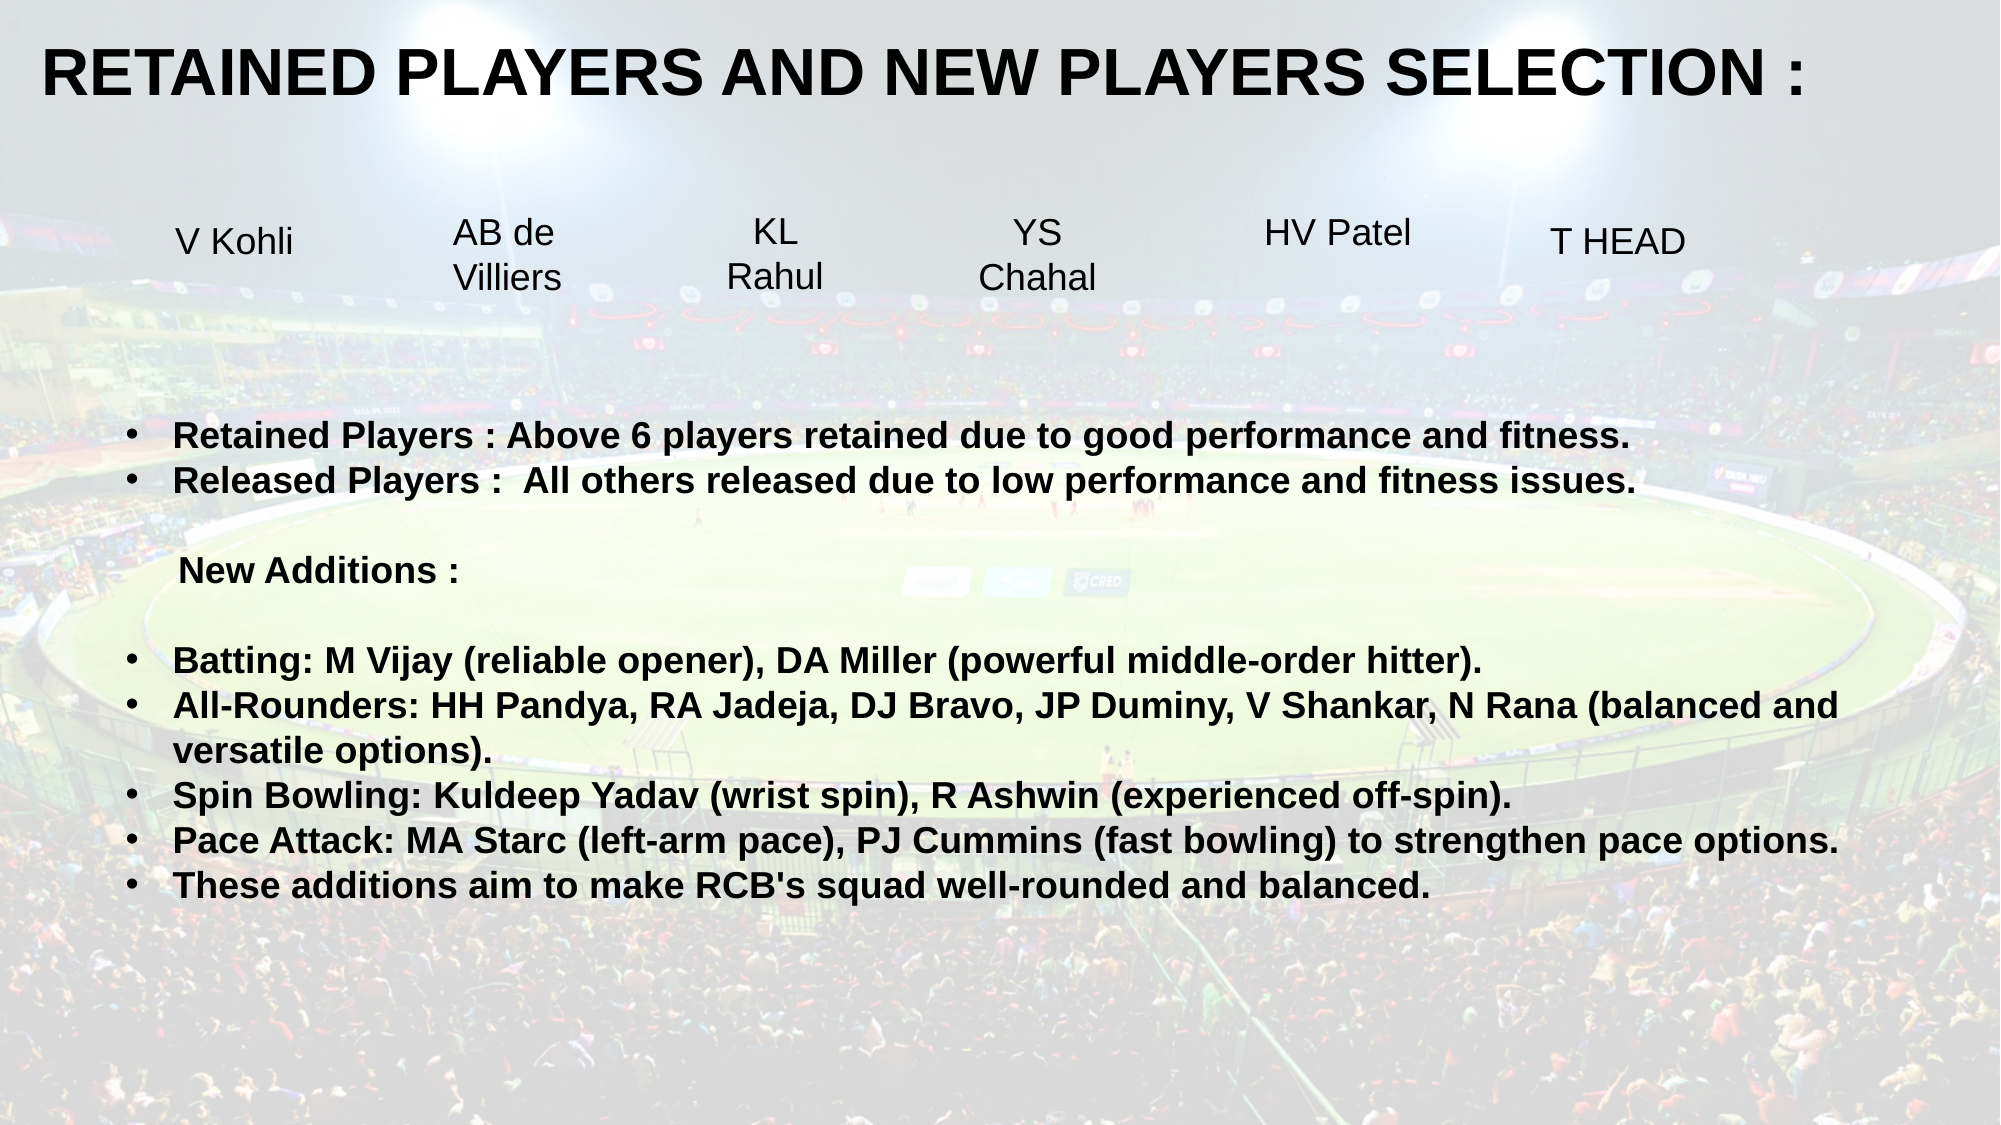

RETAINED PLAYERS AND NEW PLAYERS SELECTION :

KL Rahul
YS Chahal
HV Patel
AB de Villiers
T HEAD
V Kohli
Retained Players : Above 6 players retained due to good performance and fitness.
Released Players :  All others released due to low performance and fitness issues.
     New Additions :

Batting: M Vijay (reliable opener), DA Miller (powerful middle-order hitter).
All-Rounders: HH Pandya, RA Jadeja, DJ Bravo, JP Duminy, V Shankar, N Rana (balanced and versatile options).
Spin Bowling: Kuldeep Yadav (wrist spin), R Ashwin (experienced off-spin).
Pace Attack: MA Starc (left-arm pace), PJ Cummins (fast bowling) to strengthen pace options.
These additions aim to make RCB's squad well-rounded and balanced.